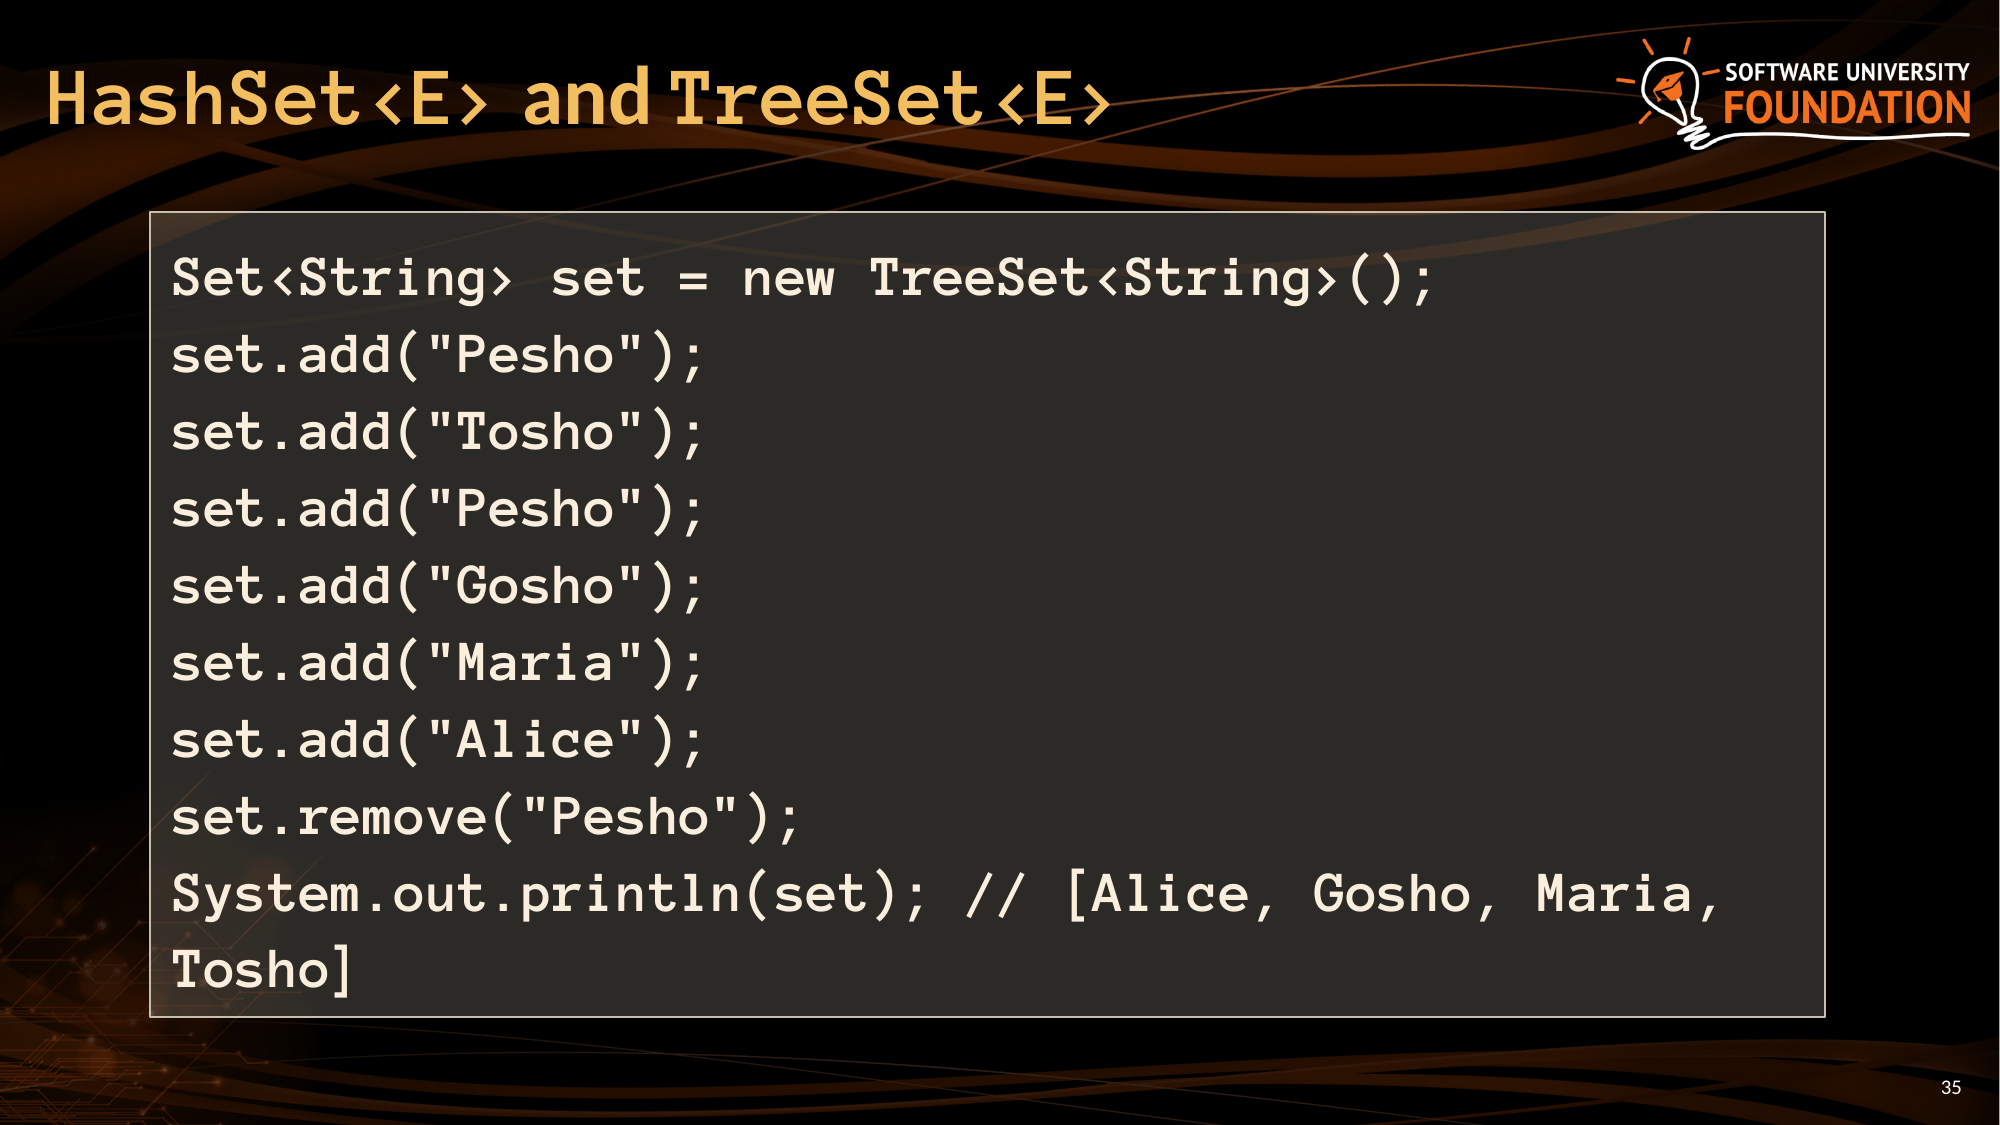

# HashSet<E> and TreeSet<E>
Set<String> set = new TreeSet<String>();
set.add("Pesho");
set.add("Tosho");
set.add("Pesho");
set.add("Gosho");
set.add("Maria");
set.add("Alice");
set.remove("Pesho");
System.out.println(set); // [Alice, Gosho, Maria, Tosho]
35